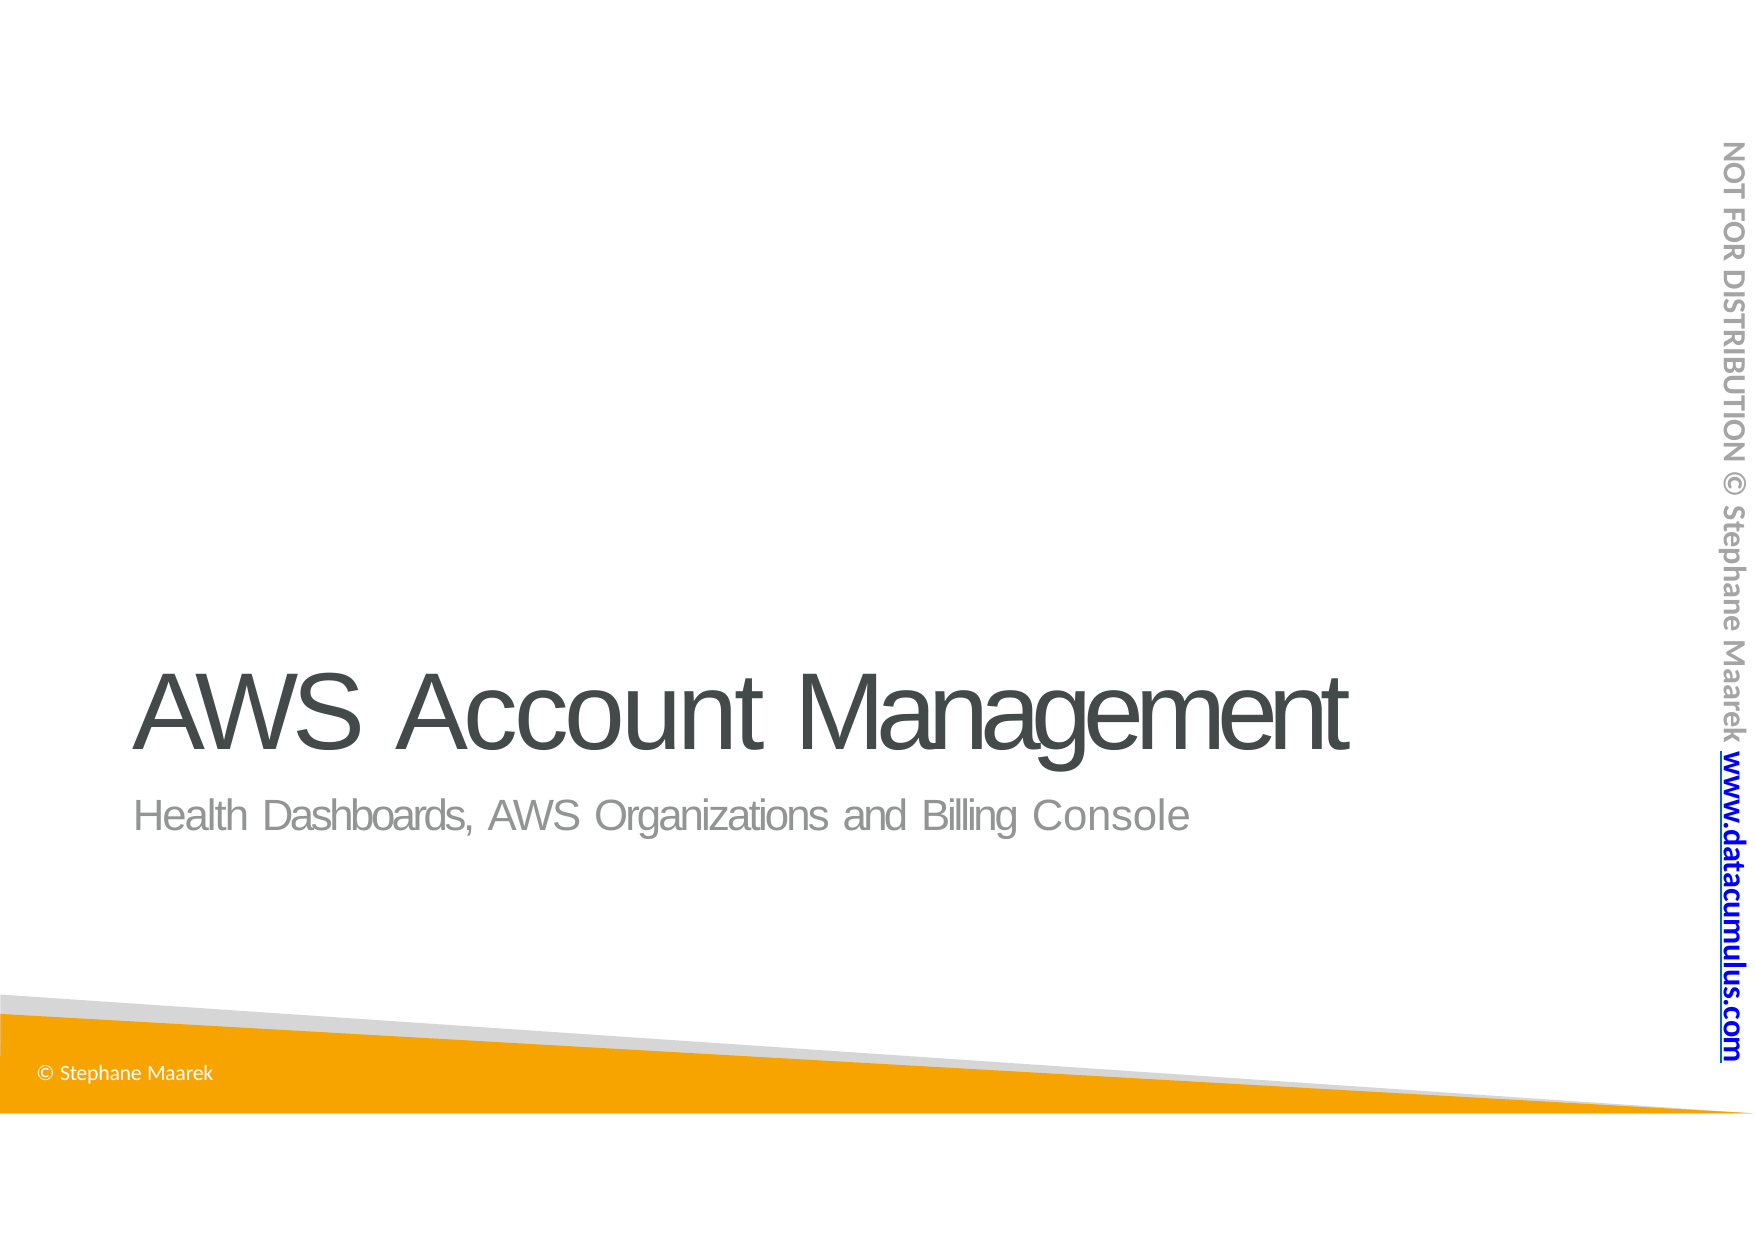

NOT FOR DISTRIBUTION © Stephane Maarek www.datacumulus.com
# AWS Account Management
Health Dashboards, AWS Organizations and Billing Console
© Stephane Maarek